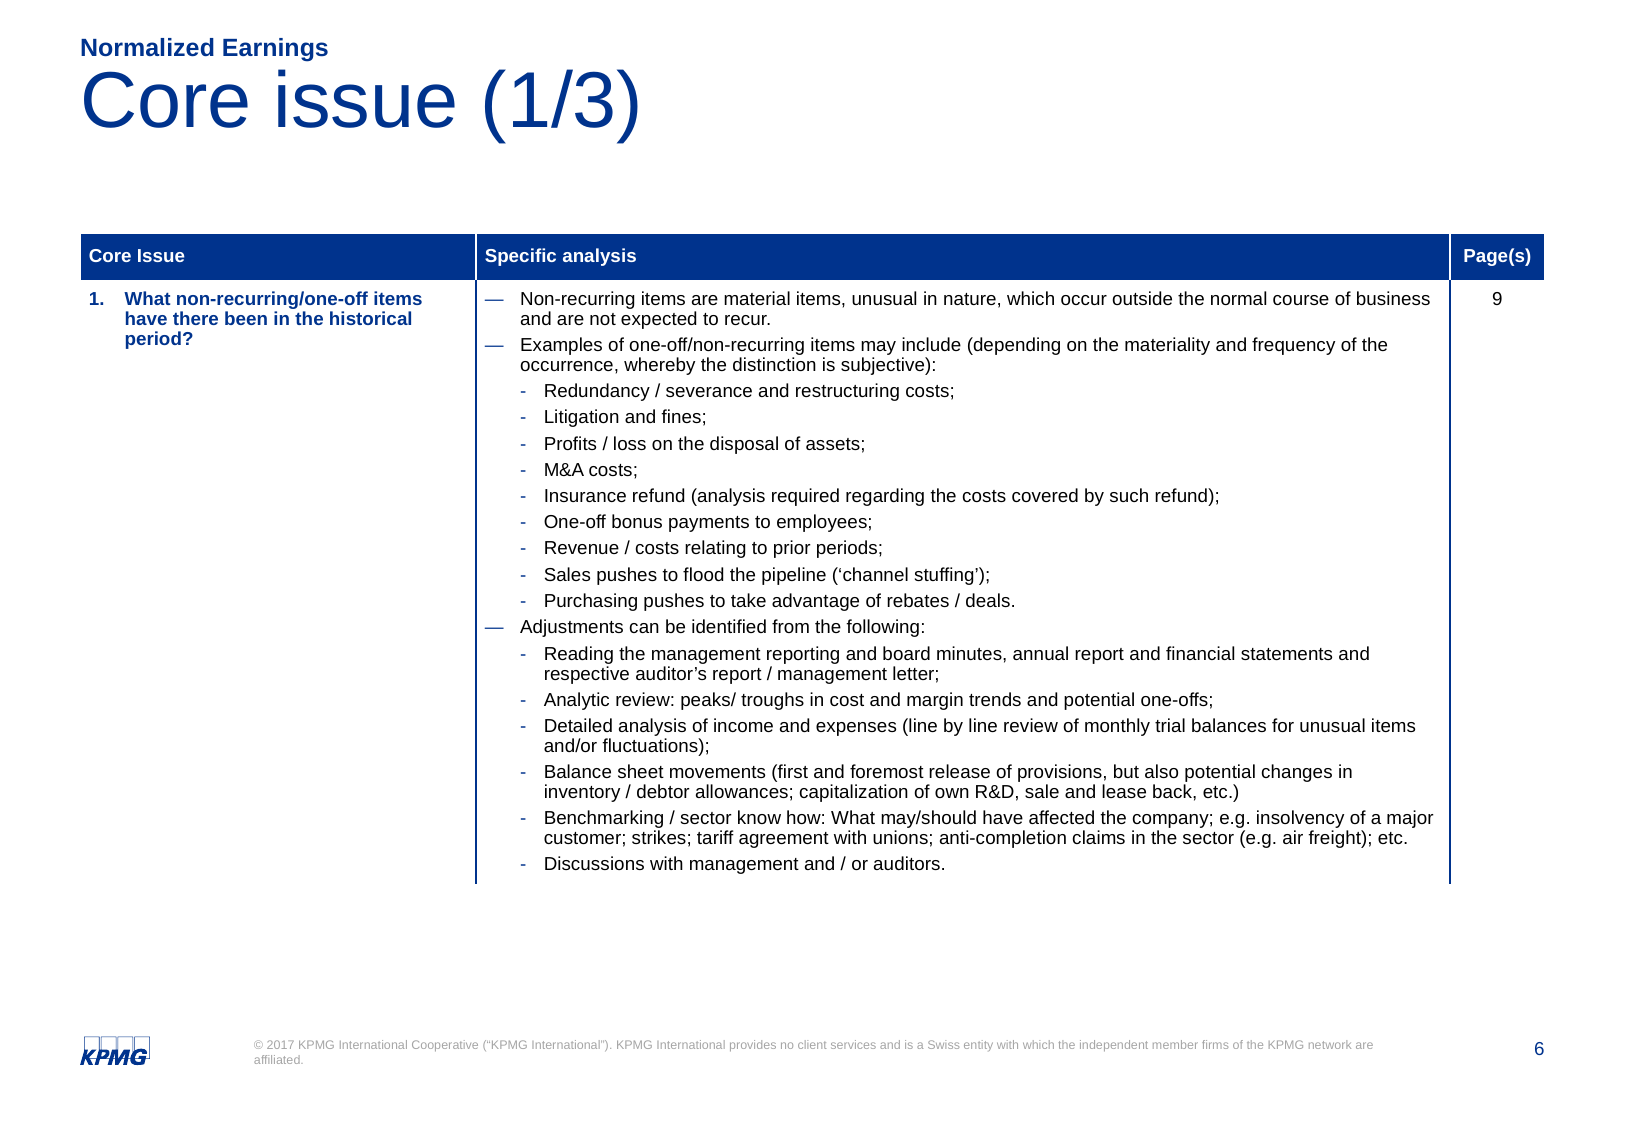

Normalized Earnings
# Core issue (1/3)
| Core Issue | Specific analysis | Page(s) |
| --- | --- | --- |
| What non-recurring/one-off items have there been in the historical period? | Non-recurring items are material items, unusual in nature, which occur outside the normal course of business and are not expected to recur. Examples of one-off/non-recurring items may include (depending on the materiality and frequency of the occurrence, whereby the distinction is subjective): Redundancy / severance and restructuring costs; Litigation and fines; Profits / loss on the disposal of assets; M&A costs; Insurance refund (analysis required regarding the costs covered by such refund); One-off bonus payments to employees; Revenue / costs relating to prior periods; Sales pushes to flood the pipeline (‘channel stuffing’); Purchasing pushes to take advantage of rebates / deals. Adjustments can be identified from the following: Reading the management reporting and board minutes, annual report and financial statements and respective auditor’s report / management letter; Analytic review: peaks/ troughs in cost and margin trends and potential one-offs; Detailed analysis of income and expenses (line by line review of monthly trial balances for unusual items and/or fluctuations); Balance sheet movements (first and foremost release of provisions, but also potential changes in inventory / debtor allowances; capitalization of own R&D, sale and lease back, etc.) Benchmarking / sector know how: What may/should have affected the company; e.g. insolvency of a major customer; strikes; tariff agreement with unions; anti-completion claims in the sector (e.g. air freight); etc. Discussions with management and / or auditors. | 9 |